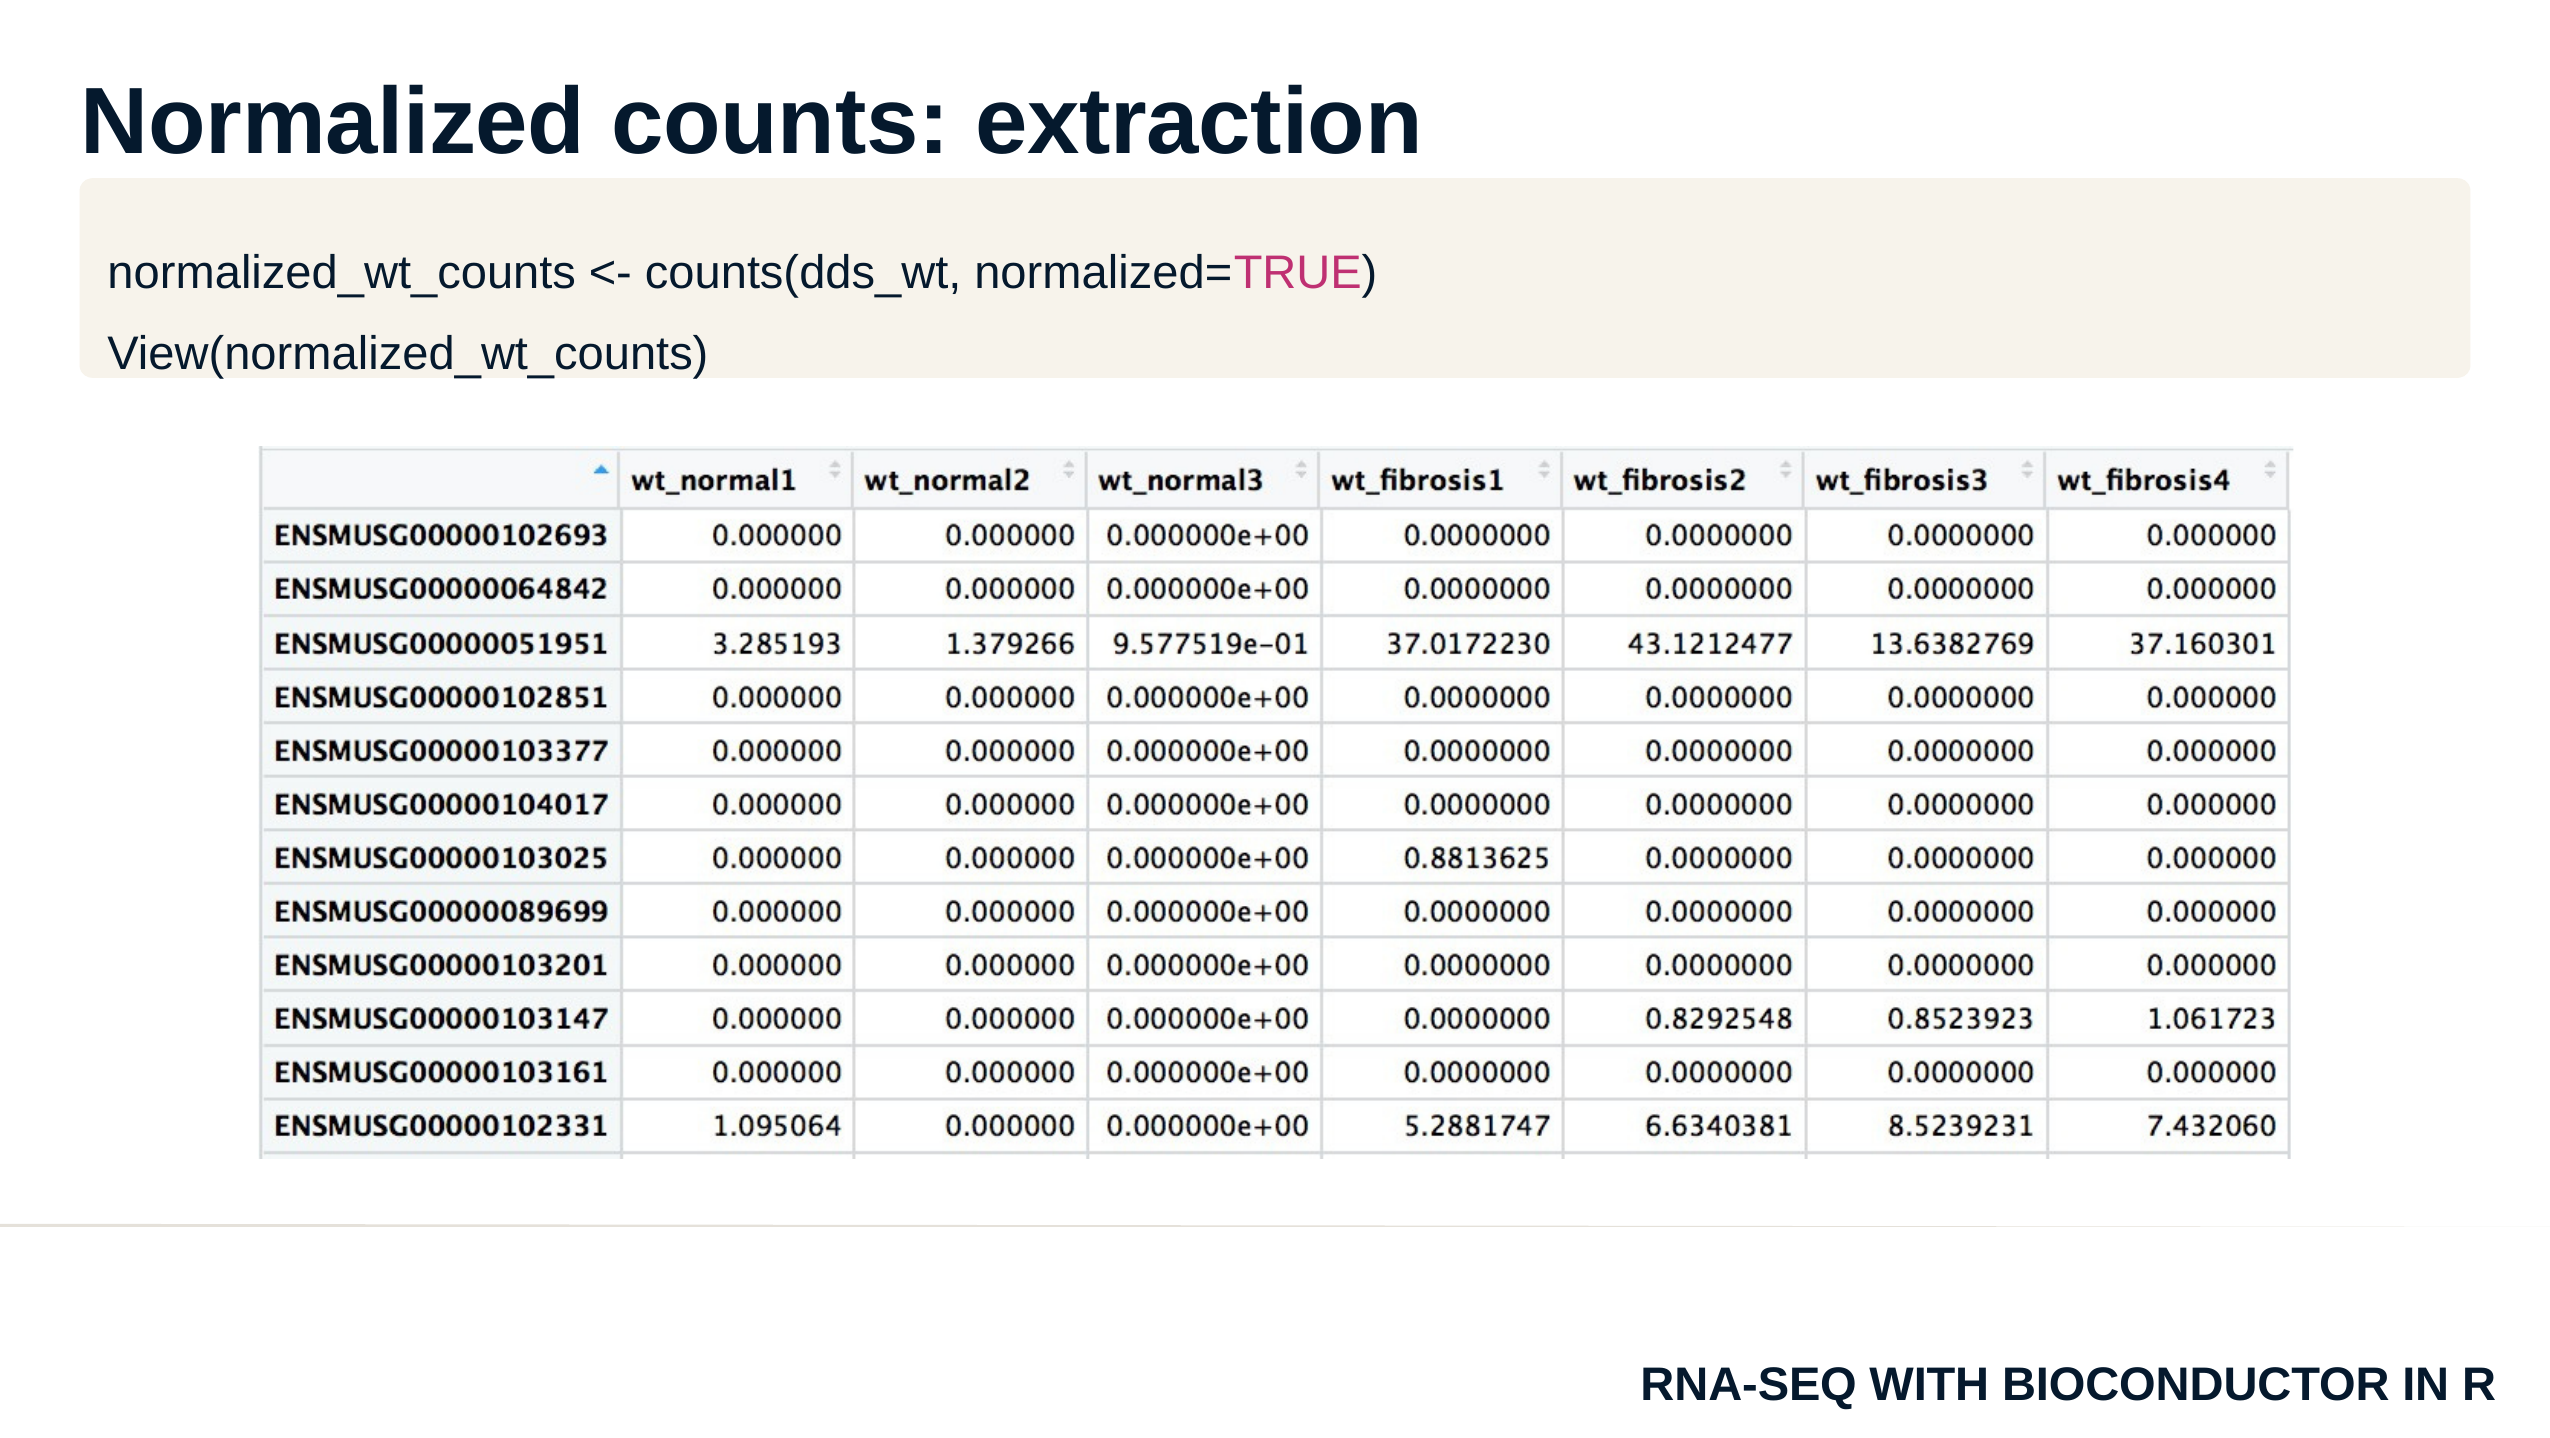

Normalized counts: extraction
normalized_wt_counts <- counts(dds_wt, normalized=TRUE) View(normalized_wt_counts)

RNA-SEQ WITH BIOCONDUCTOR IN R